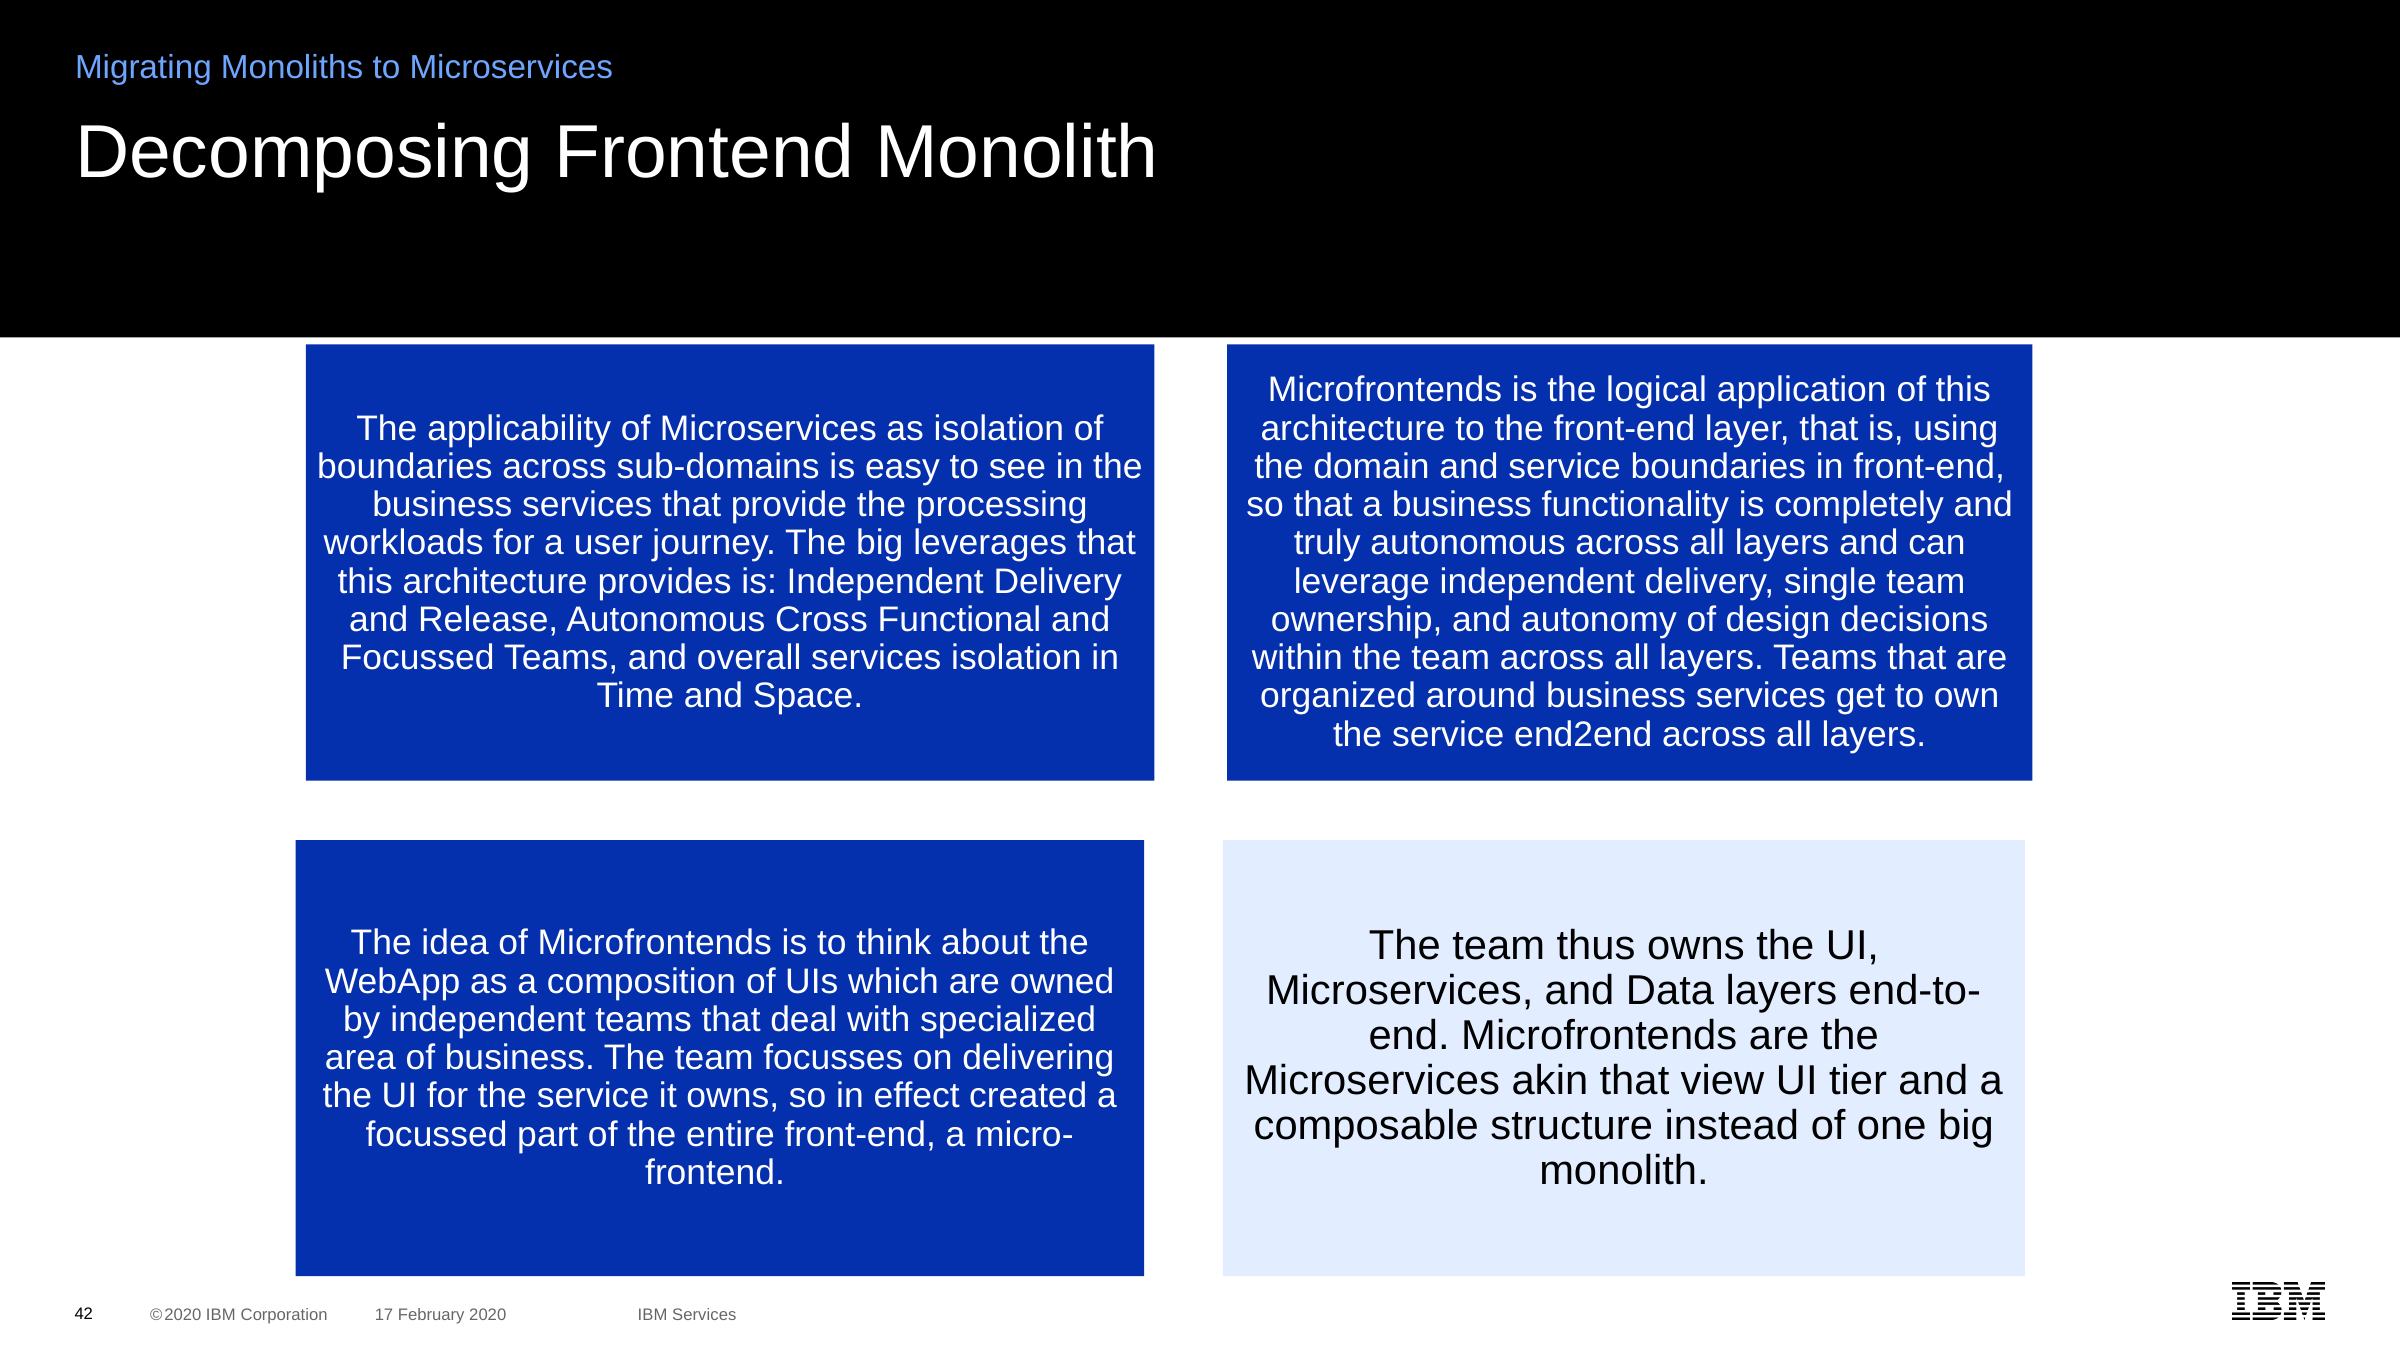

Migrating Monoliths to Microservices
# Decomposing Frontend Monolith
The applicability of Microservices as isolation of boundaries across sub-domains is easy to see in the business services that provide the processing workloads for a user journey. The big leverages that this architecture provides is: Independent Delivery and Release, Autonomous Cross Functional and Focussed Teams, and overall services isolation in Time and Space.
Microfrontends is the logical application of this architecture to the front-end layer, that is, using the domain and service boundaries in front-end, so that a business functionality is completely and truly autonomous across all layers and can leverage independent delivery, single team ownership, and autonomy of design decisions within the team across all layers. Teams that are organized around business services get to own the service end2end across all layers.
The idea of Microfrontends is to think about the WebApp as a composition of UIs which are owned by independent teams that deal with specialized area of business. The team focusses on delivering the UI for the service it owns, so in effect created a focussed part of the entire front-end, a micro-frontend.
The team thus owns the UI, Microservices, and Data layers end-to-end. Microfrontends are the Microservices akin that view UI tier and a composable structure instead of one big monolith.